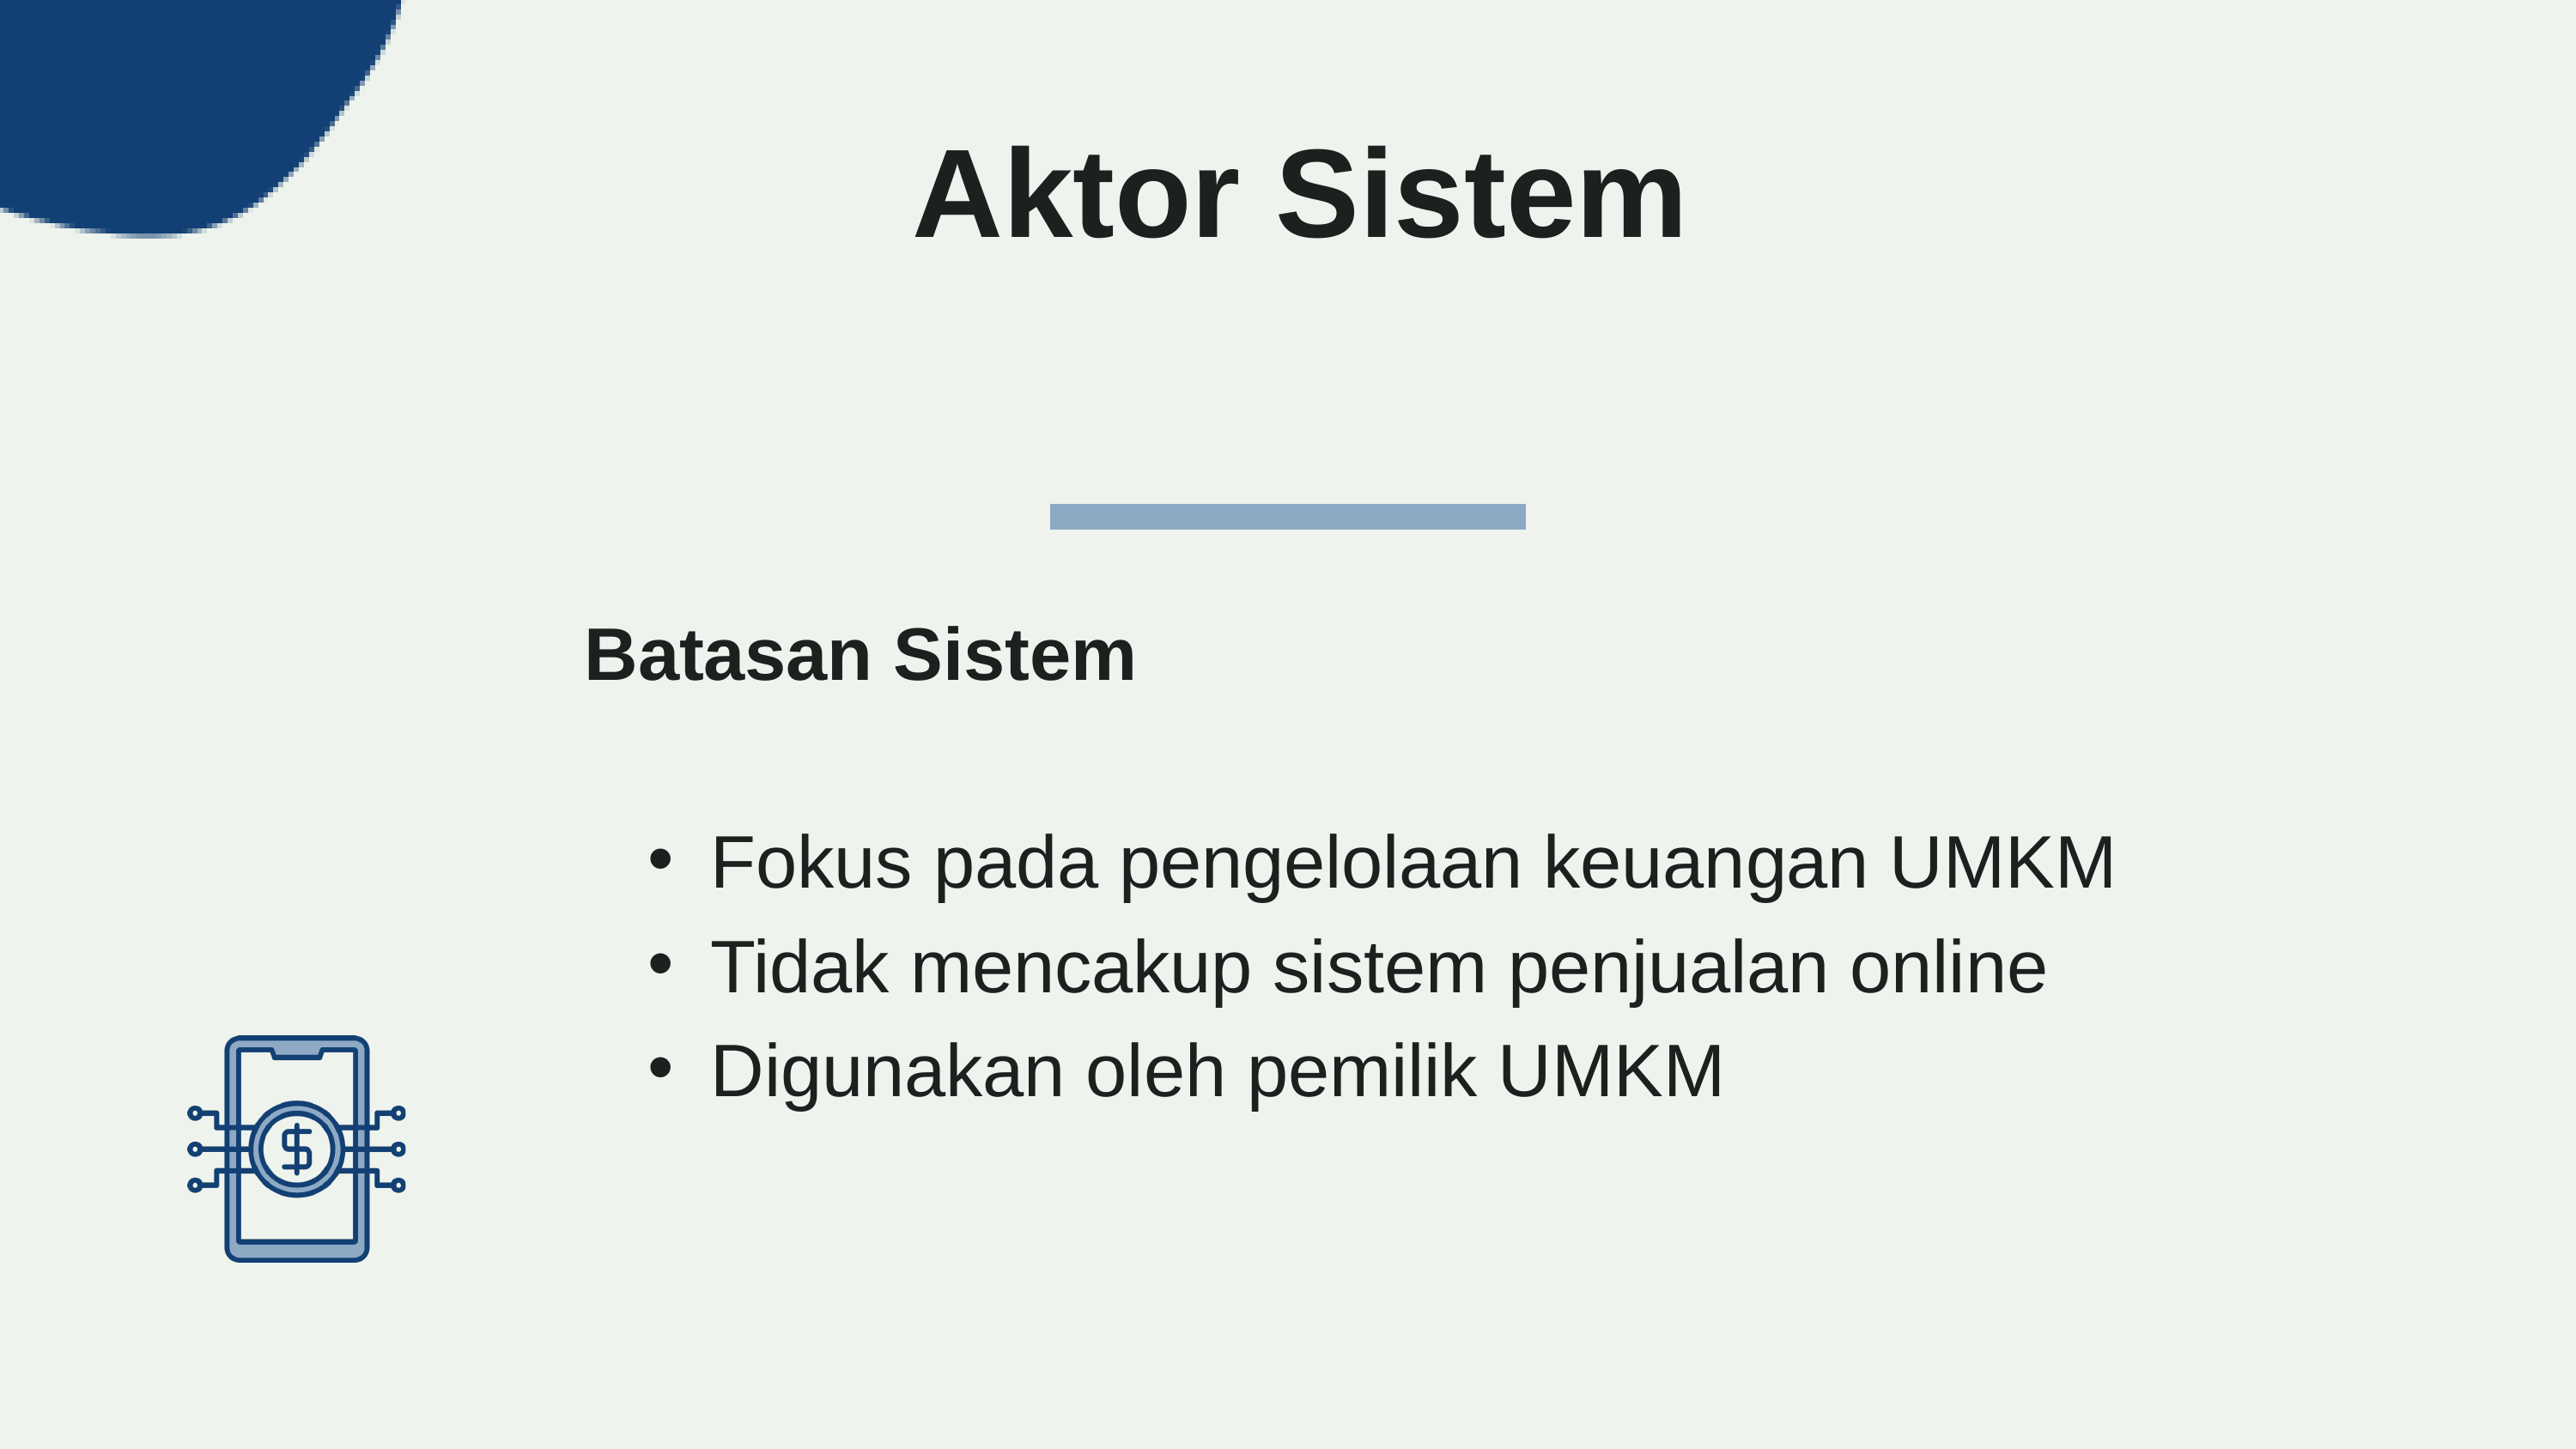

Aktor Sistem

Batasan Sistem

Fokus pada pengelolaan keuangan UMKM
Tidak mencakup sistem penjualan online
Digunakan oleh pemilik UMKM